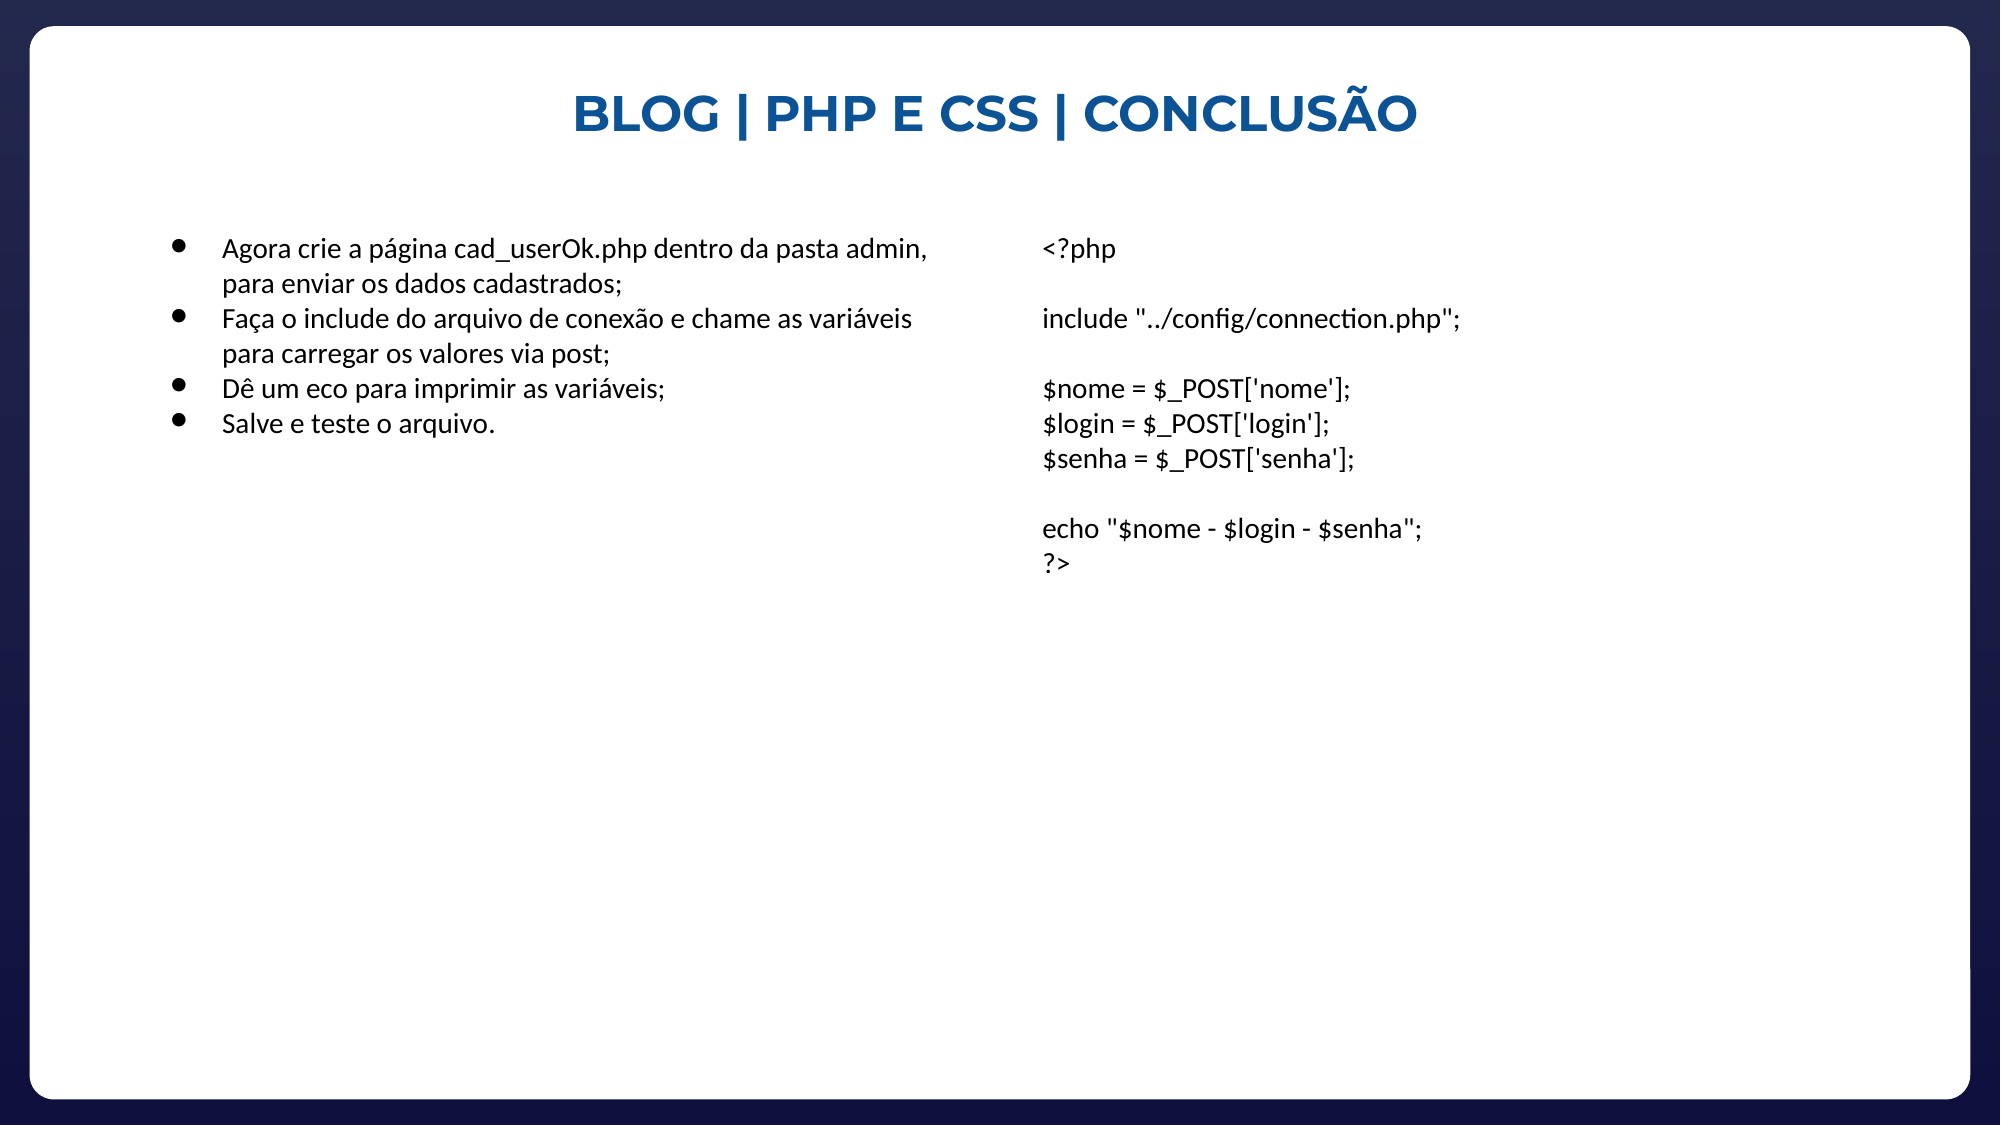

BLOG | PHP E CSS | CONCLUSÃO
Agora crie a página cad_userOk.php dentro da pasta admin, para enviar os dados cadastrados;
Faça o include do arquivo de conexão e chame as variáveis para carregar os valores via post;
Dê um eco para imprimir as variáveis;
Salve e teste o arquivo.
<?php

include "../config/connection.php";

$nome = $_POST['nome'];
$login = $_POST['login'];
$senha = $_POST['senha'];

echo "$nome - $login - $senha";
?>